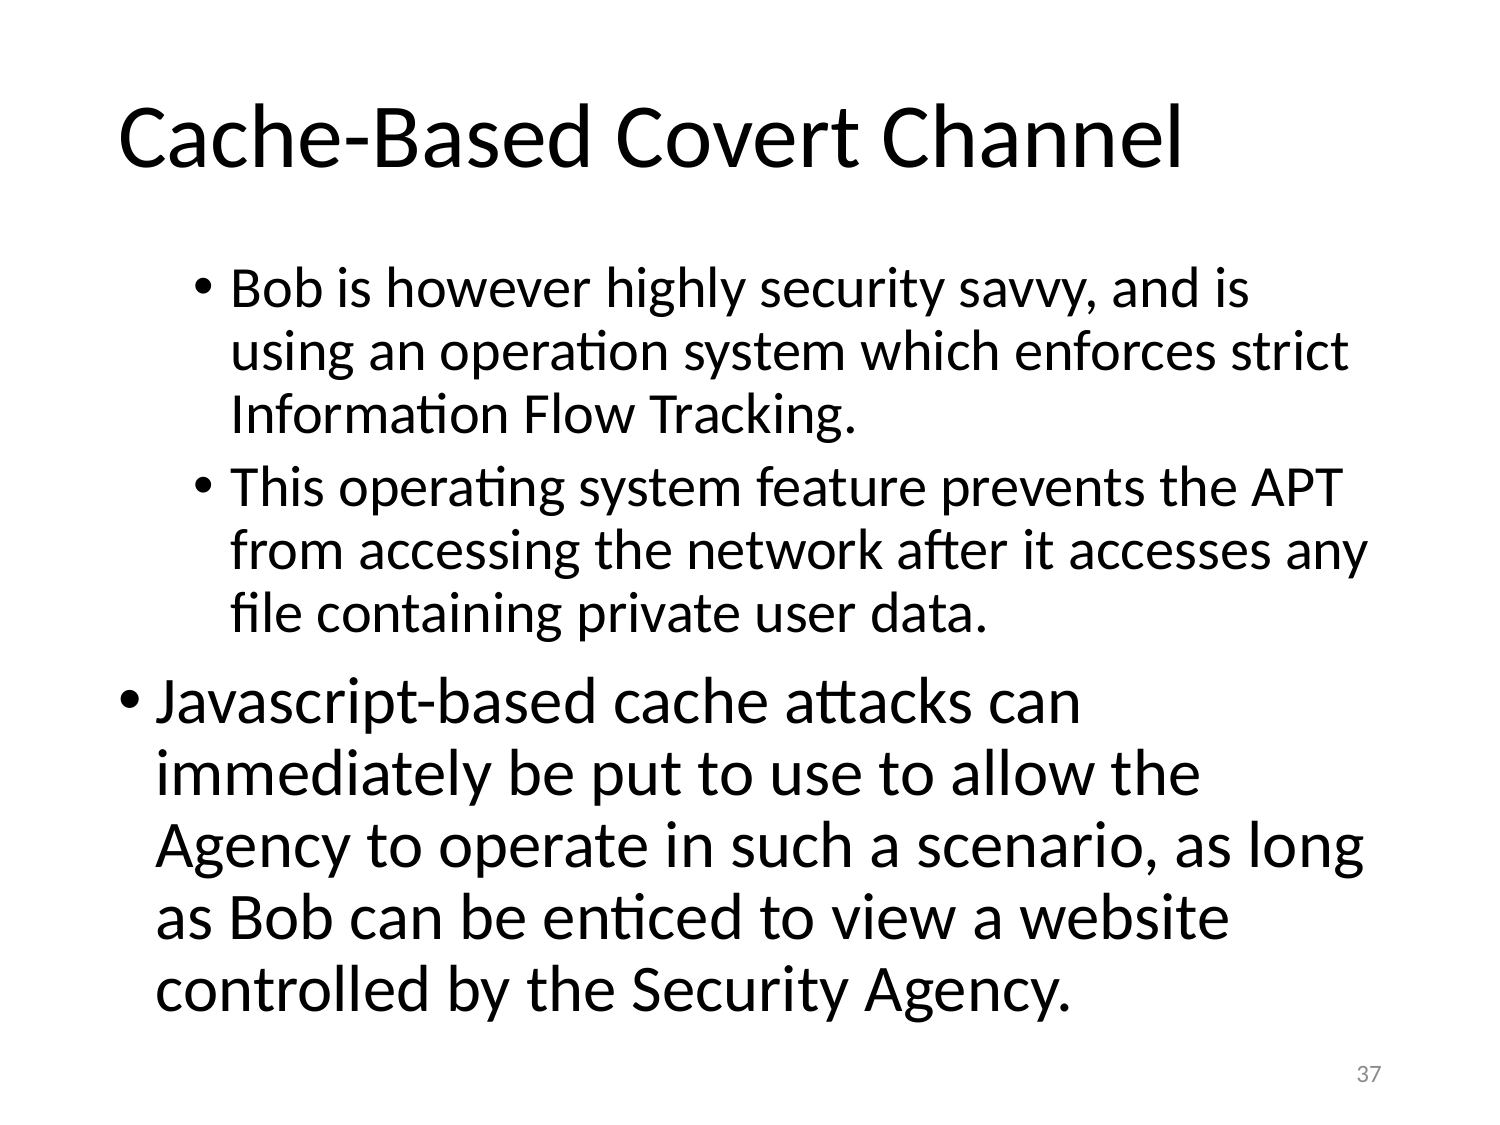

# Cache-Based Covert Channel
Bob is however highly security savvy, and is using an operation system which enforces strict Information Flow Tracking.
This operating system feature prevents the APT from accessing the network after it accesses any file containing private user data.
Javascript-based cache attacks can immediately be put to use to allow the Agency to operate in such a scenario, as long as Bob can be enticed to view a website controlled by the Security Agency.
37